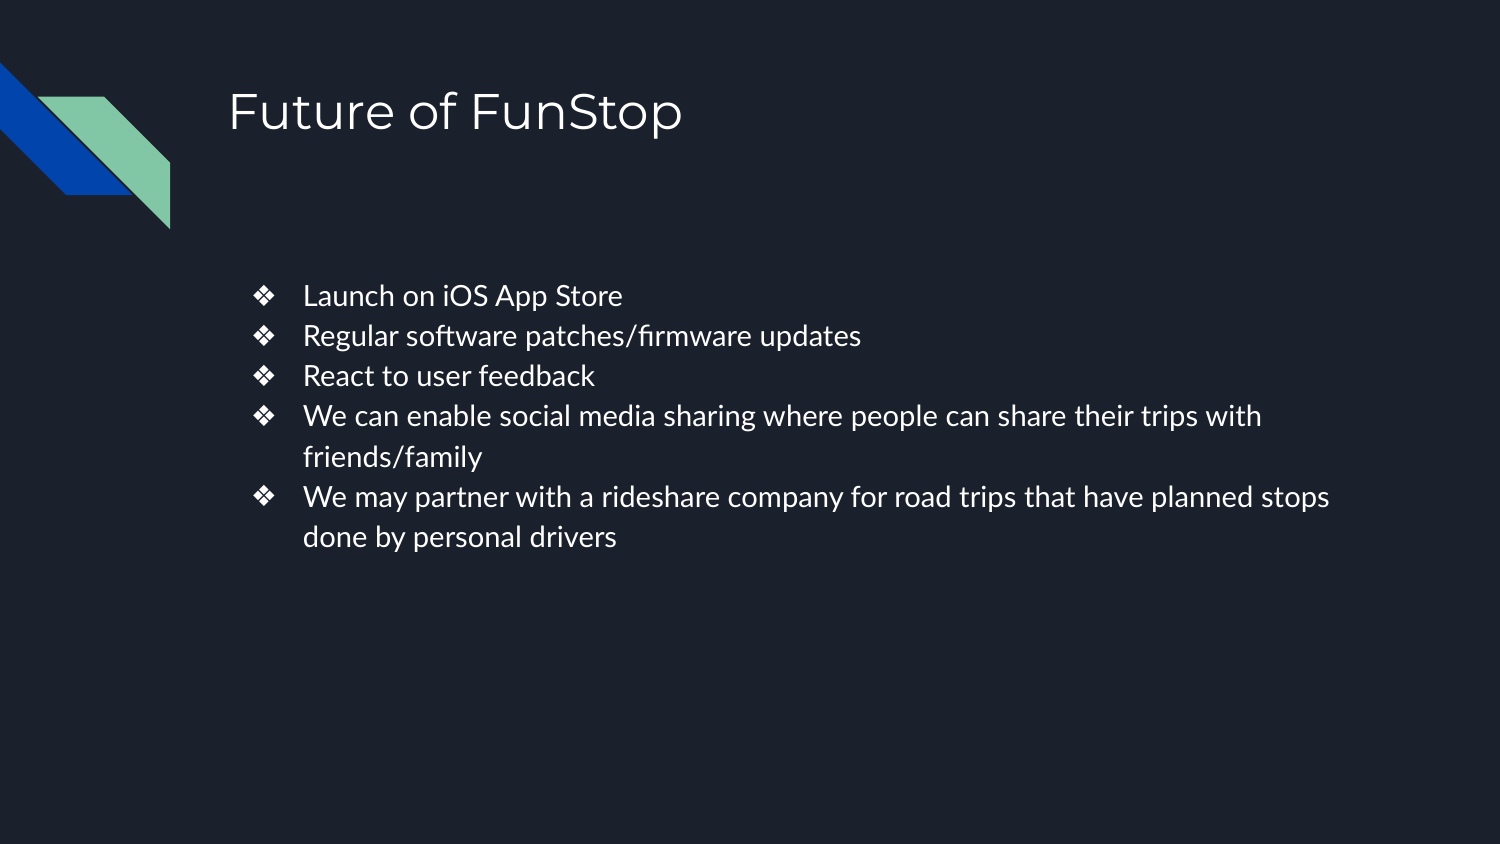

# Future of FunStop
Launch on iOS App Store
Regular software patches/firmware updates
React to user feedback
We can enable social media sharing where people can share their trips with friends/family
We may partner with a rideshare company for road trips that have planned stops done by personal drivers